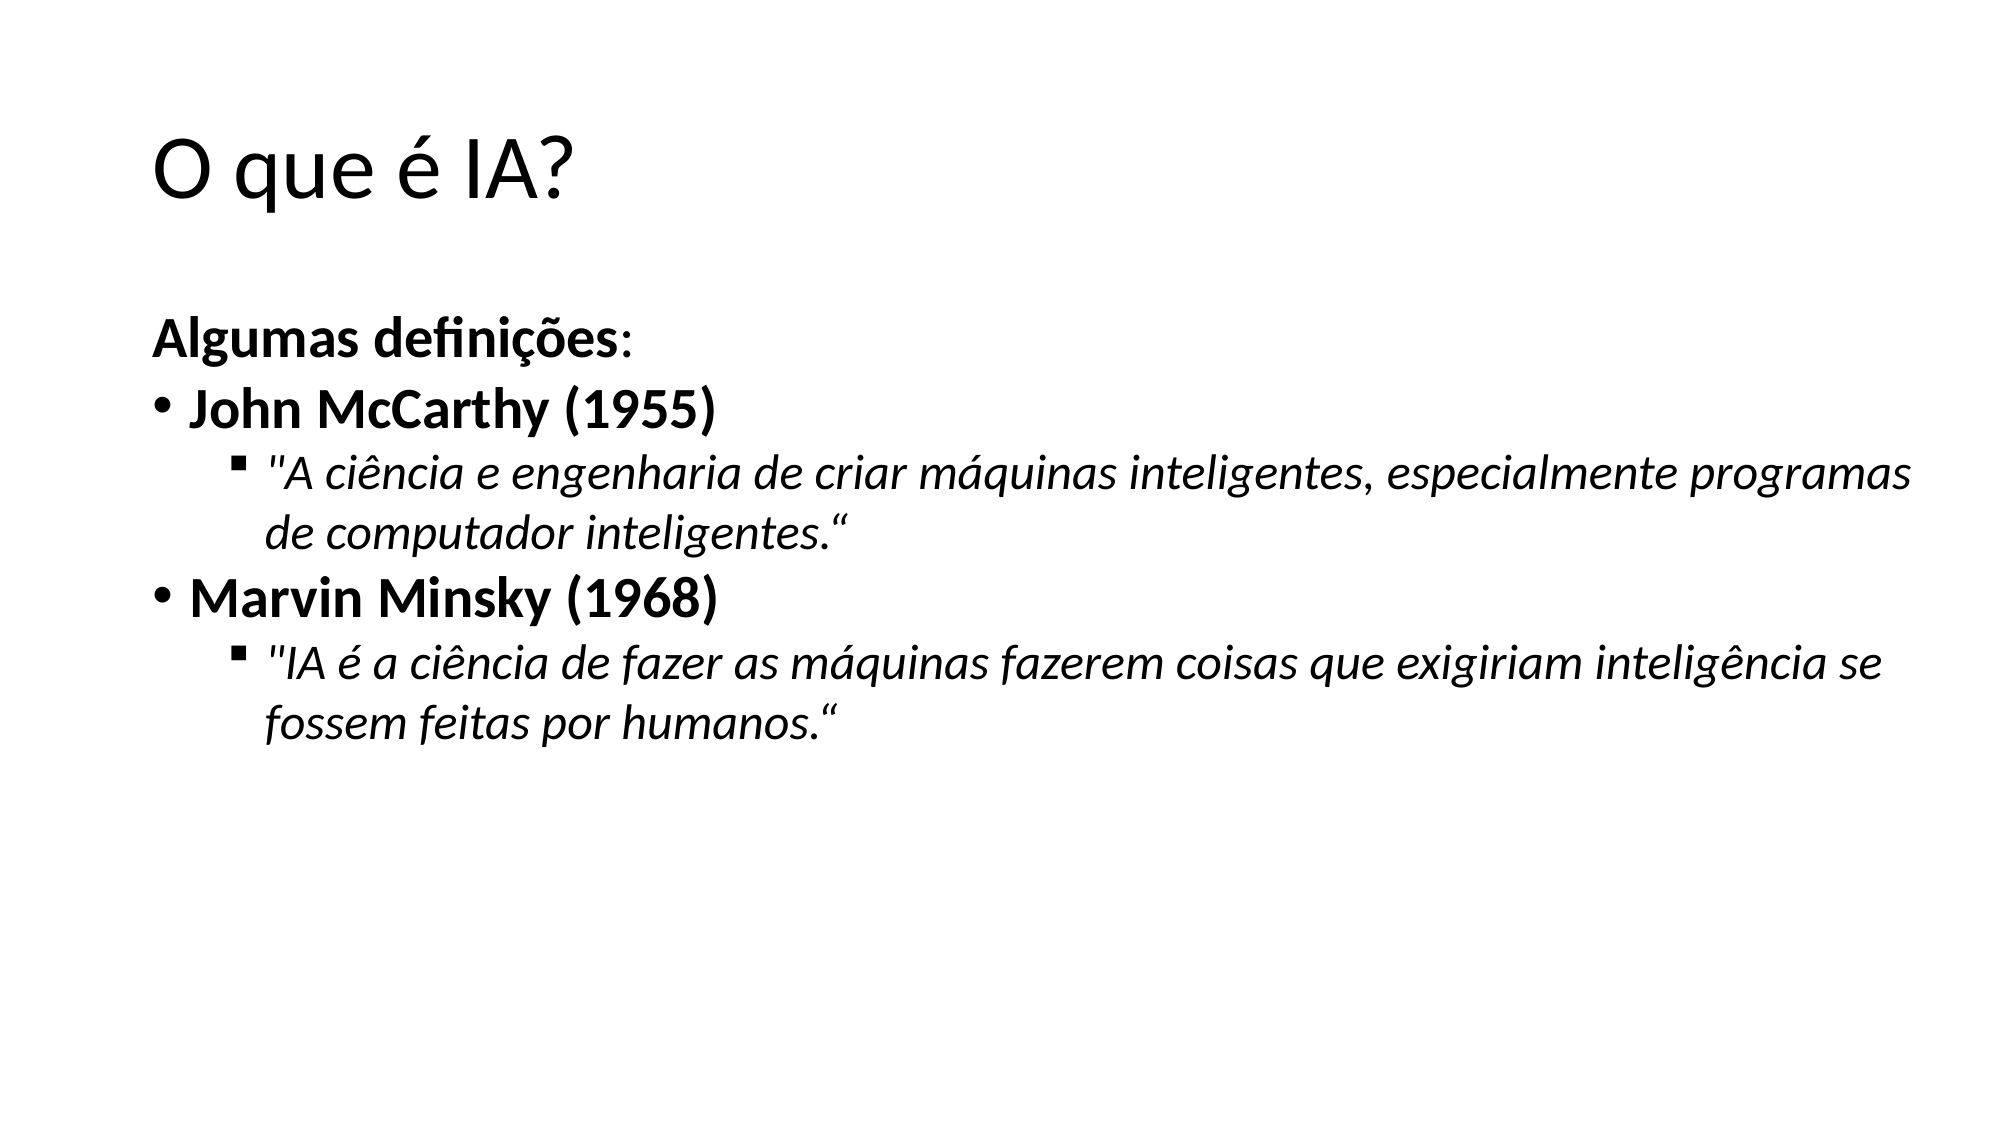

# O que é IA?
Algumas definições:
John McCarthy (1955)
"A ciência e engenharia de criar máquinas inteligentes, especialmente programas de computador inteligentes.“
Marvin Minsky (1968)
"IA é a ciência de fazer as máquinas fazerem coisas que exigiriam inteligência se fossem feitas por humanos.“